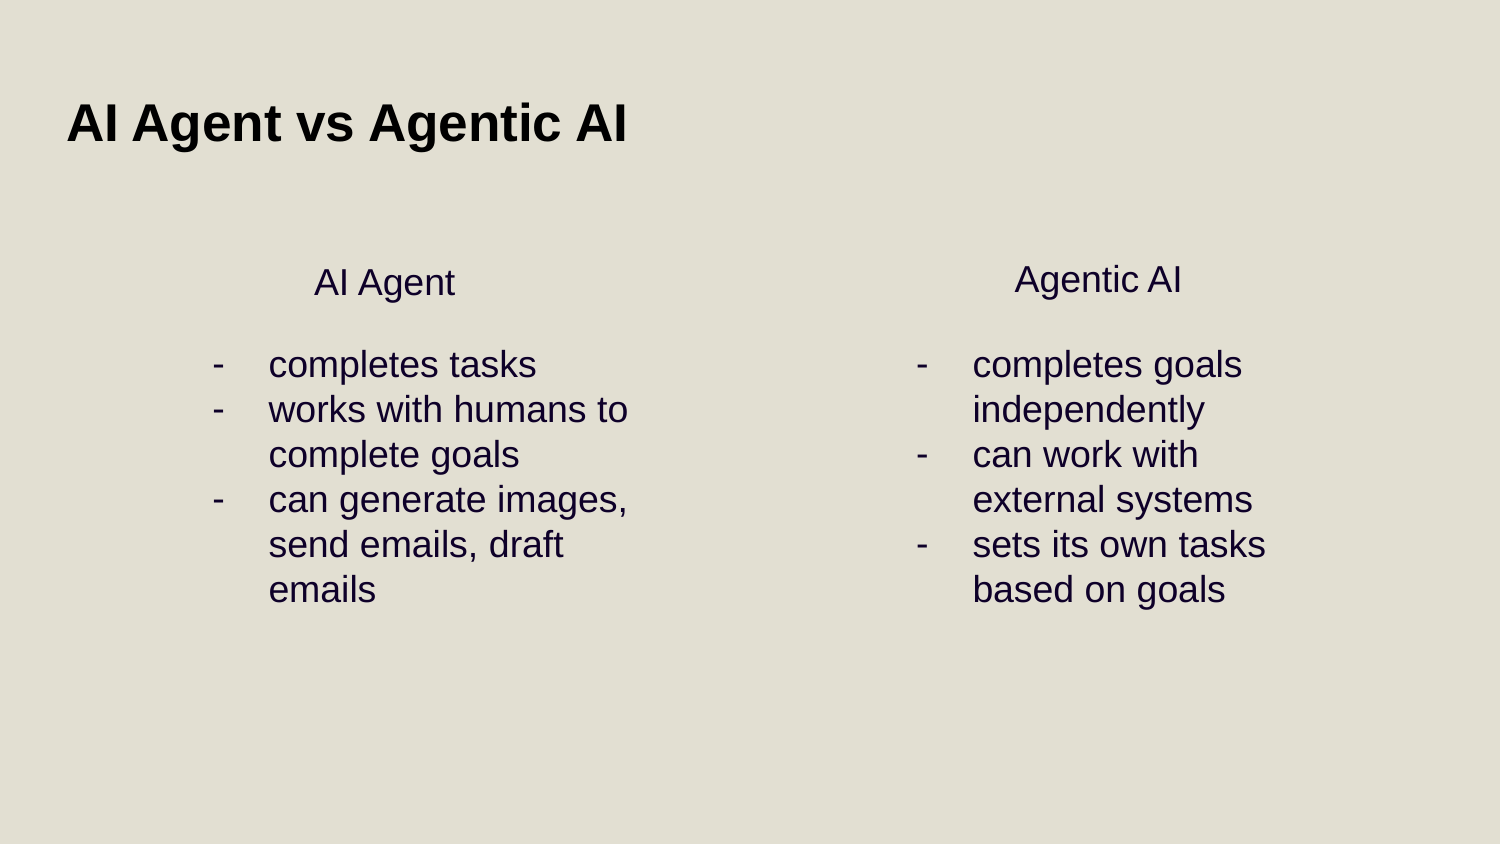

# AI Agent vs Agentic AI
Agentic AI
AI Agent
completes tasks
works with humans to complete goals
can generate images, send emails, draft emails
completes goals independently
can work with external systems
sets its own tasks based on goals